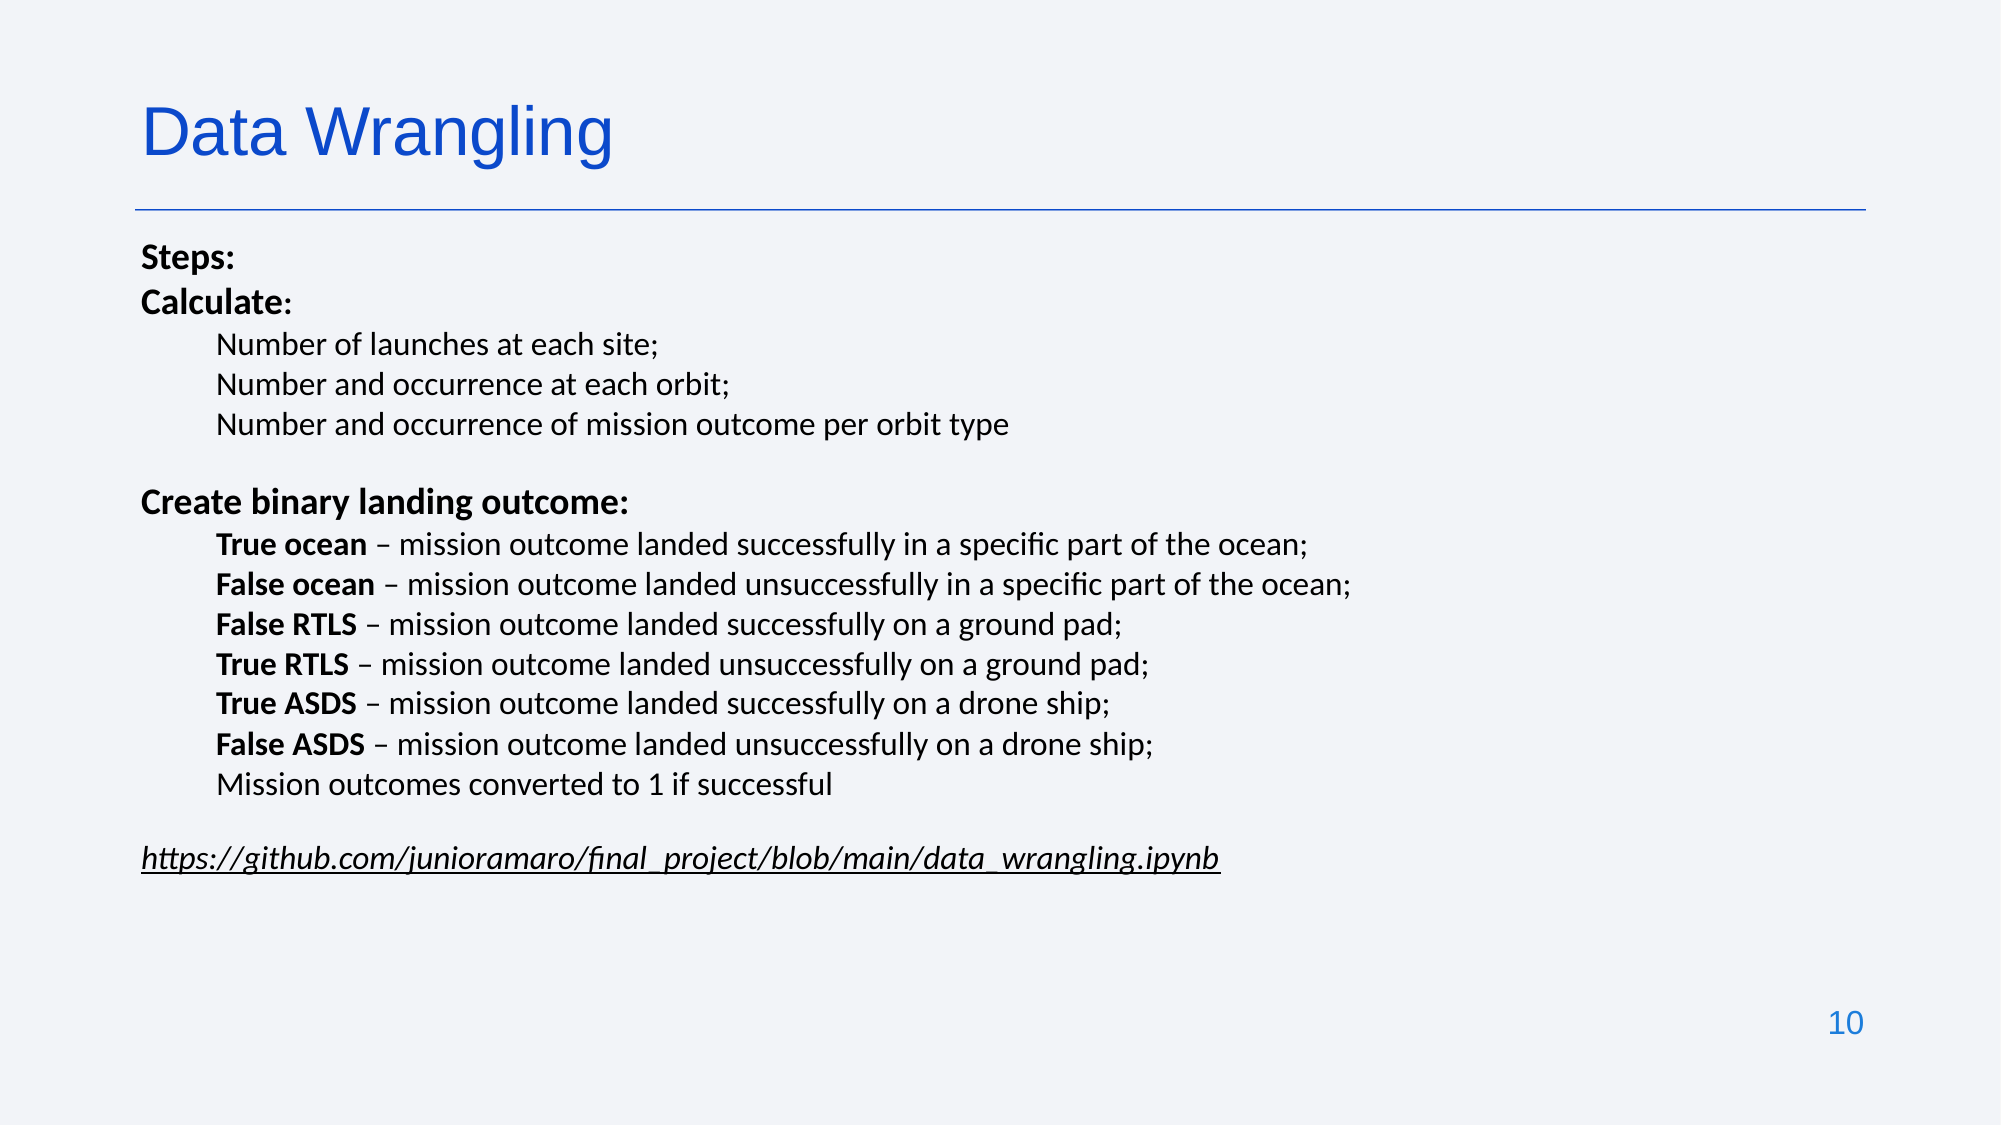

Data Wrangling
Steps:
Calculate:
Number of launches at each site;
Number and occurrence at each orbit;
Number and occurrence of mission outcome per orbit type

Create binary landing outcome:
True ocean – mission outcome landed successfully in a specific part of the ocean;
False ocean – mission outcome landed unsuccessfully in a specific part of the ocean;
False RTLS – mission outcome landed successfully on a ground pad;
True RTLS – mission outcome landed unsuccessfully on a ground pad;
True ASDS – mission outcome landed successfully on a drone ship;
False ASDS – mission outcome landed unsuccessfully on a drone ship;
Mission outcomes converted to 1 if successful

https://github.com/junioramaro/final_project/blob/main/data_wrangling.ipynb
10